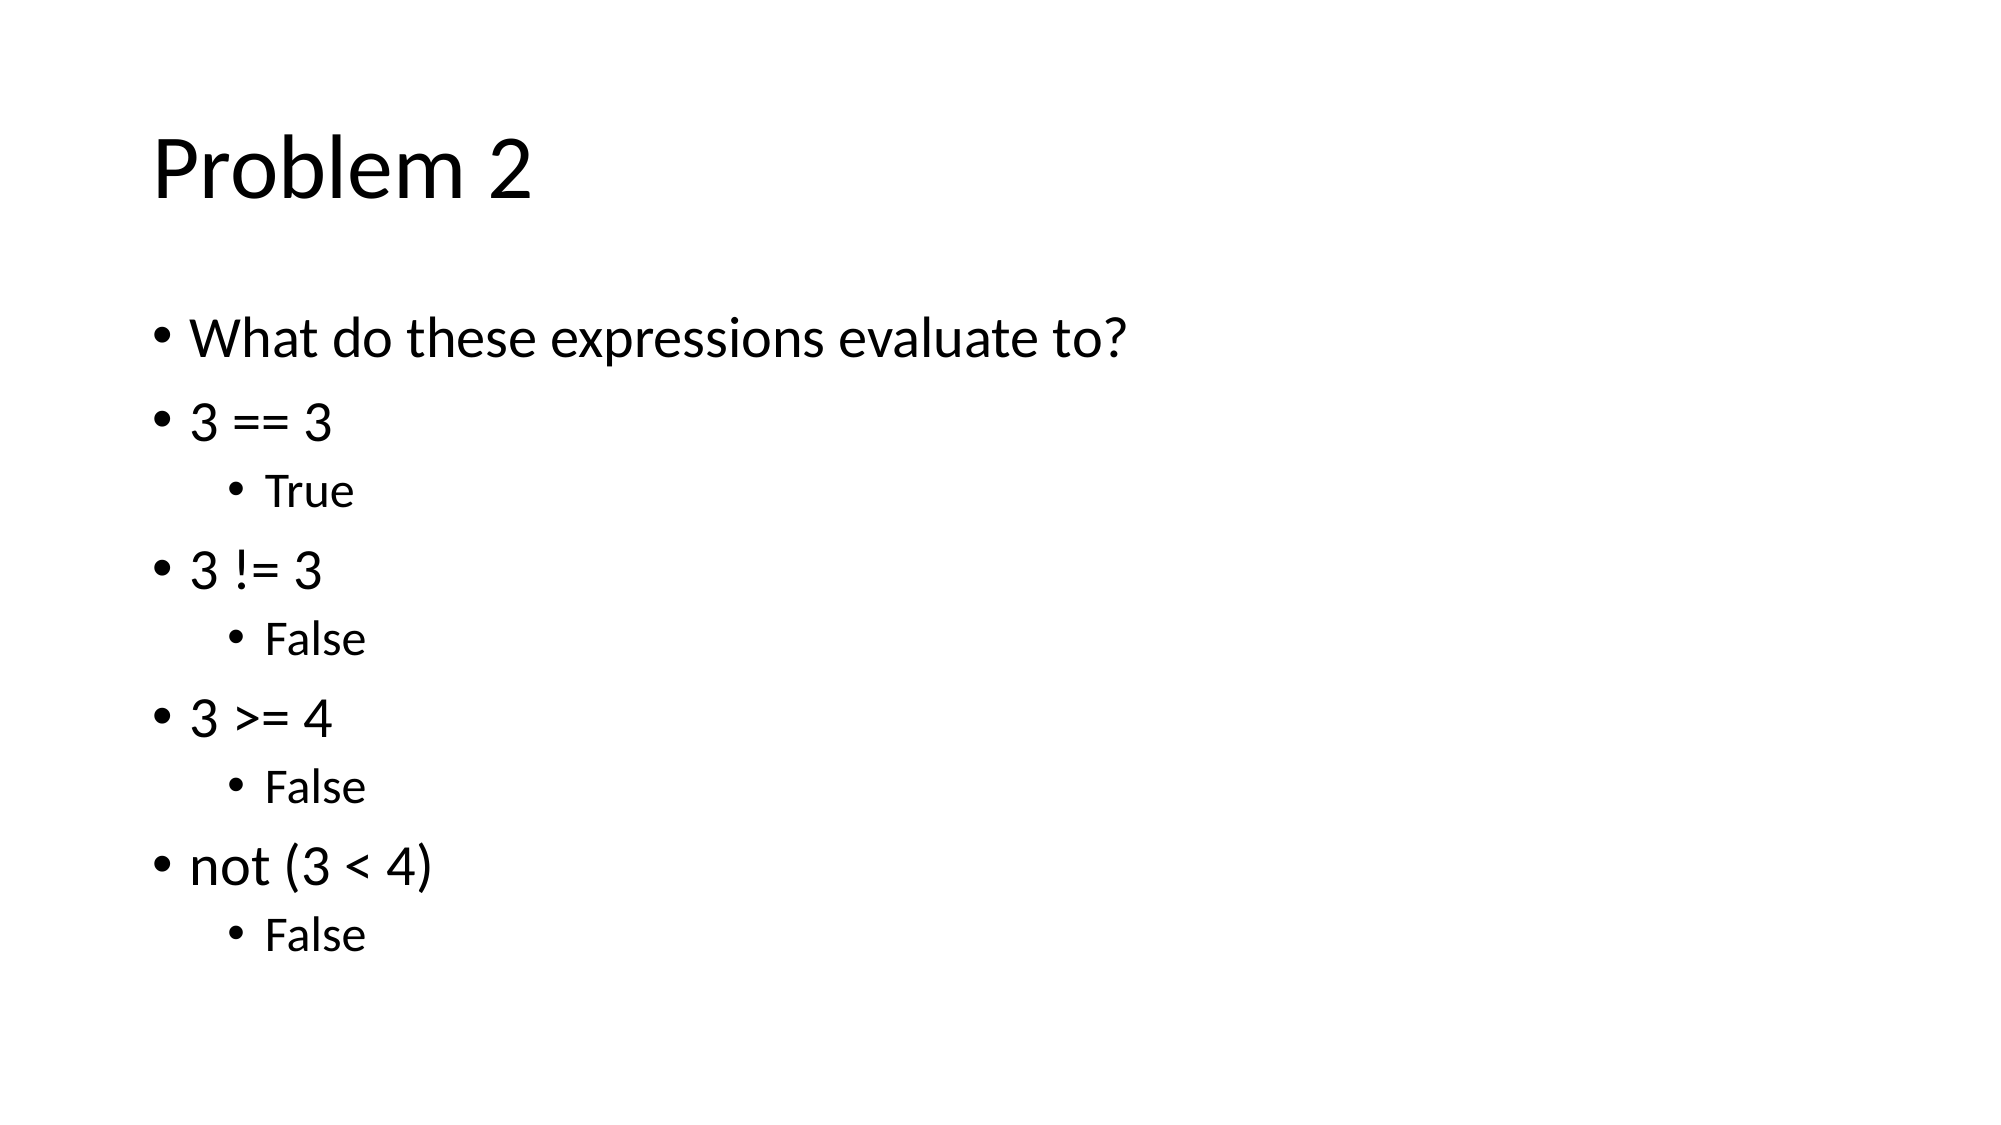

# Problem 2
What do these expressions evaluate to?
3 == 3
True
3 != 3
False
3 >= 4
False
not (3 < 4)
False